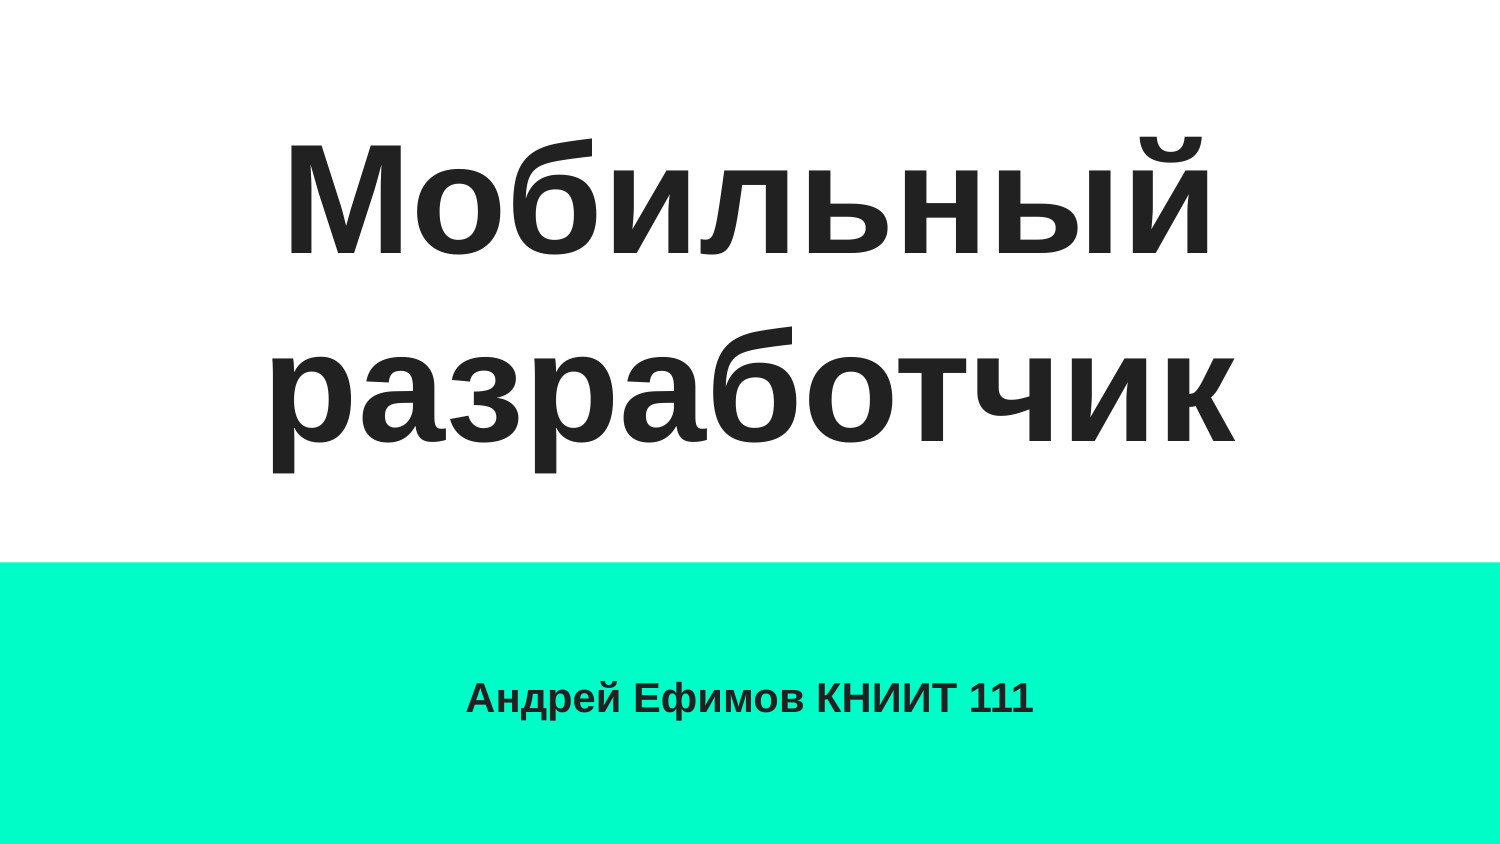

# Мобильный разработчик
Андрей Ефимов КНИИТ 111